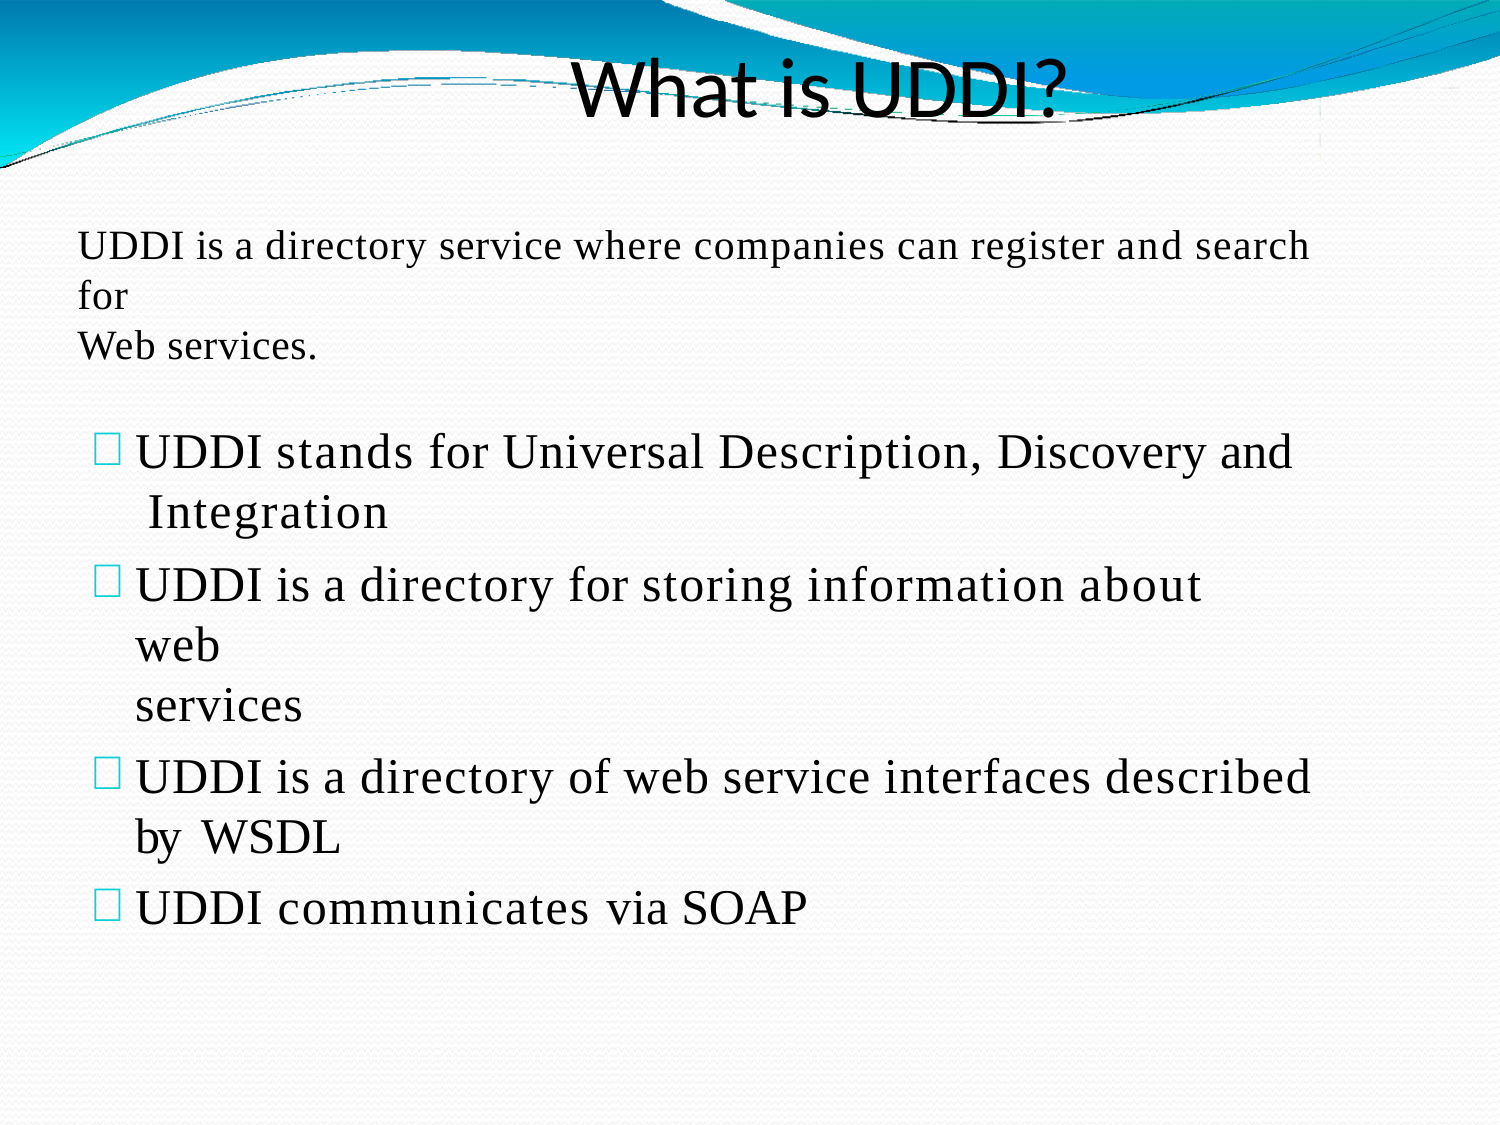

# What is UDDI?
UDDI is a directory service where companies can register and search for
Web services.

UDDI stands for Universal Description, Discovery and  Integration
UDDI is a directory for storing information about web
services
UDDI is a directory of web service interfaces described by  WSDL
UDDI communicates via SOAP